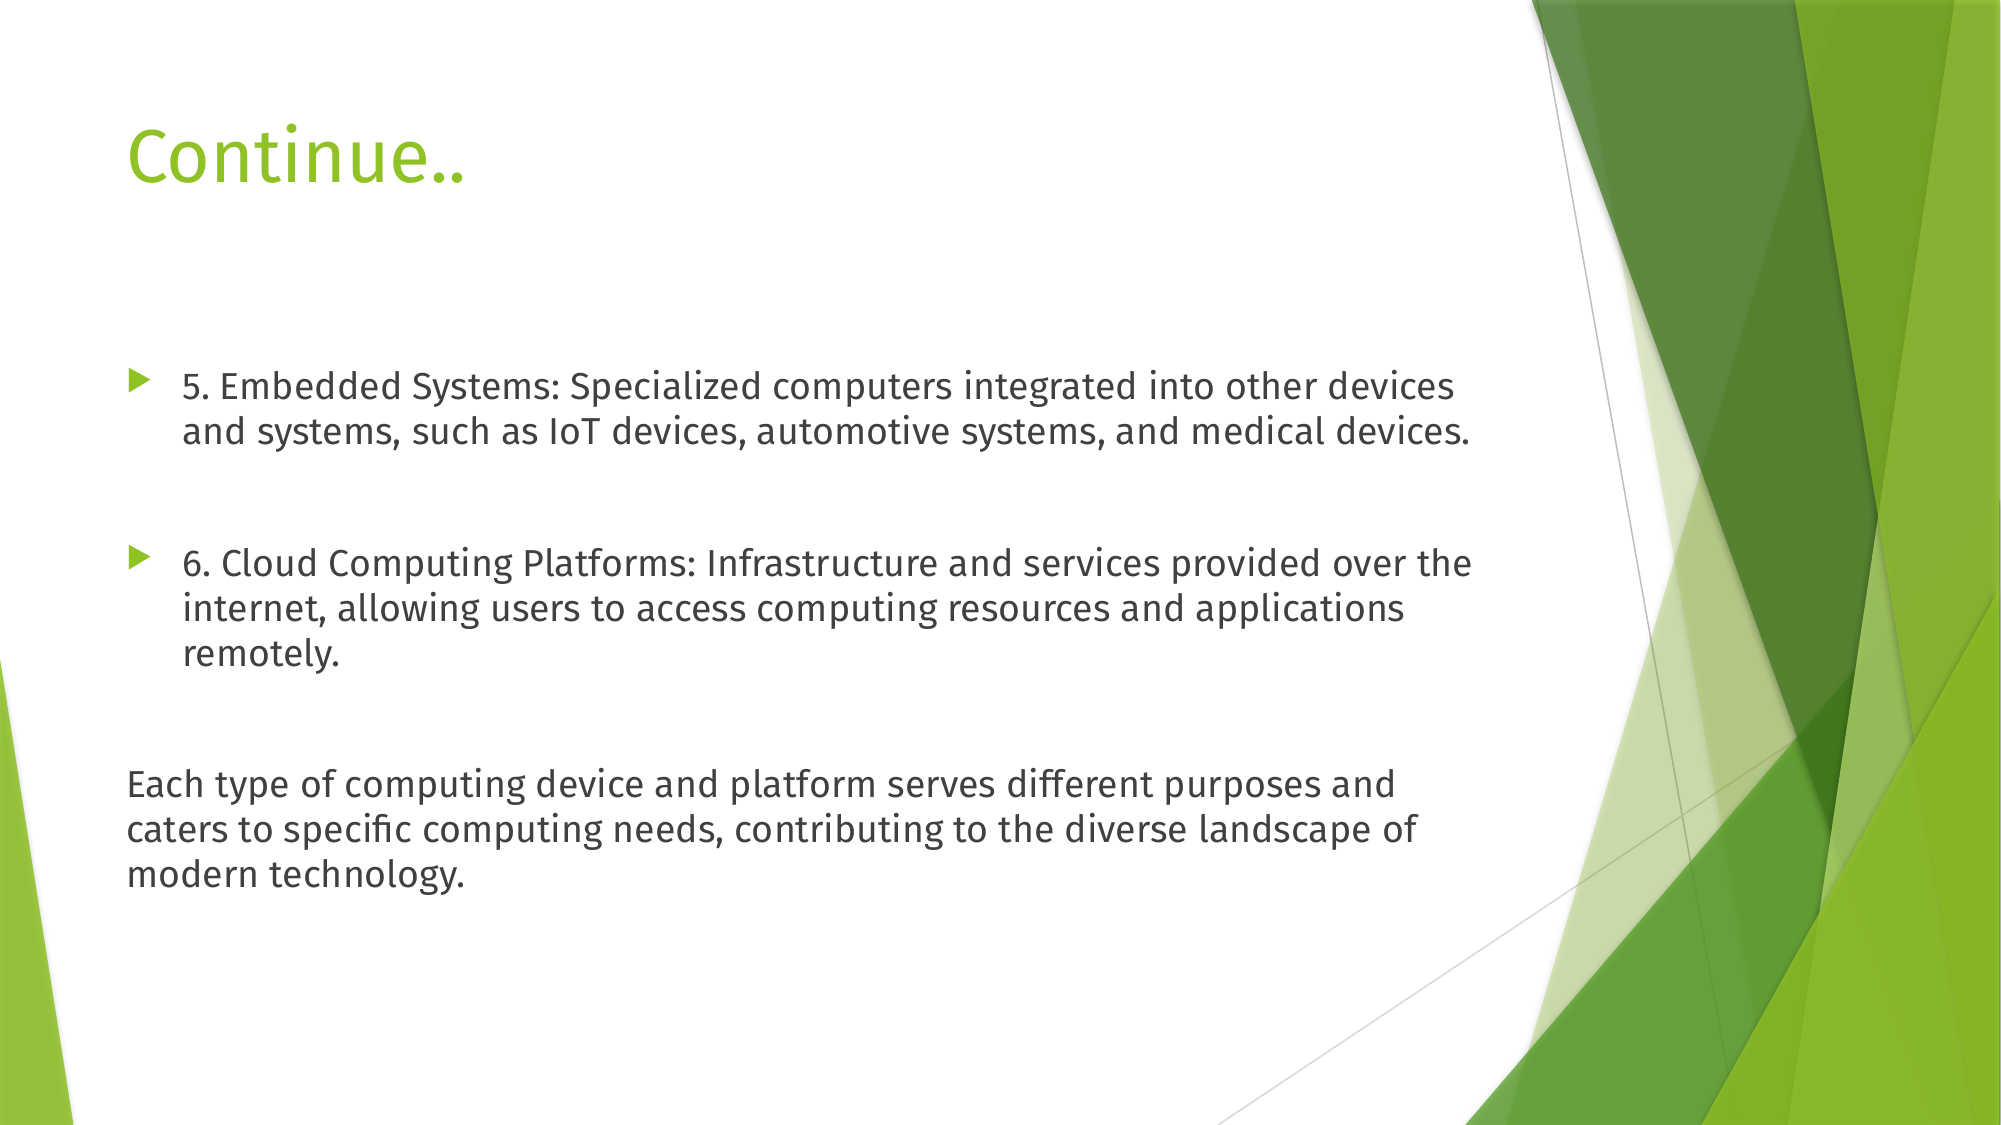

# Continue..
5. Embedded Systems: Specialized computers integrated into other devices and systems, such as IoT devices, automotive systems, and medical devices.

6. Cloud Computing Platforms: Infrastructure and services provided over the internet, allowing users to access computing resources and applications remotely.

Each type of computing device and platform serves different purposes and caters to specific computing needs, contributing to the diverse landscape of modern technology.